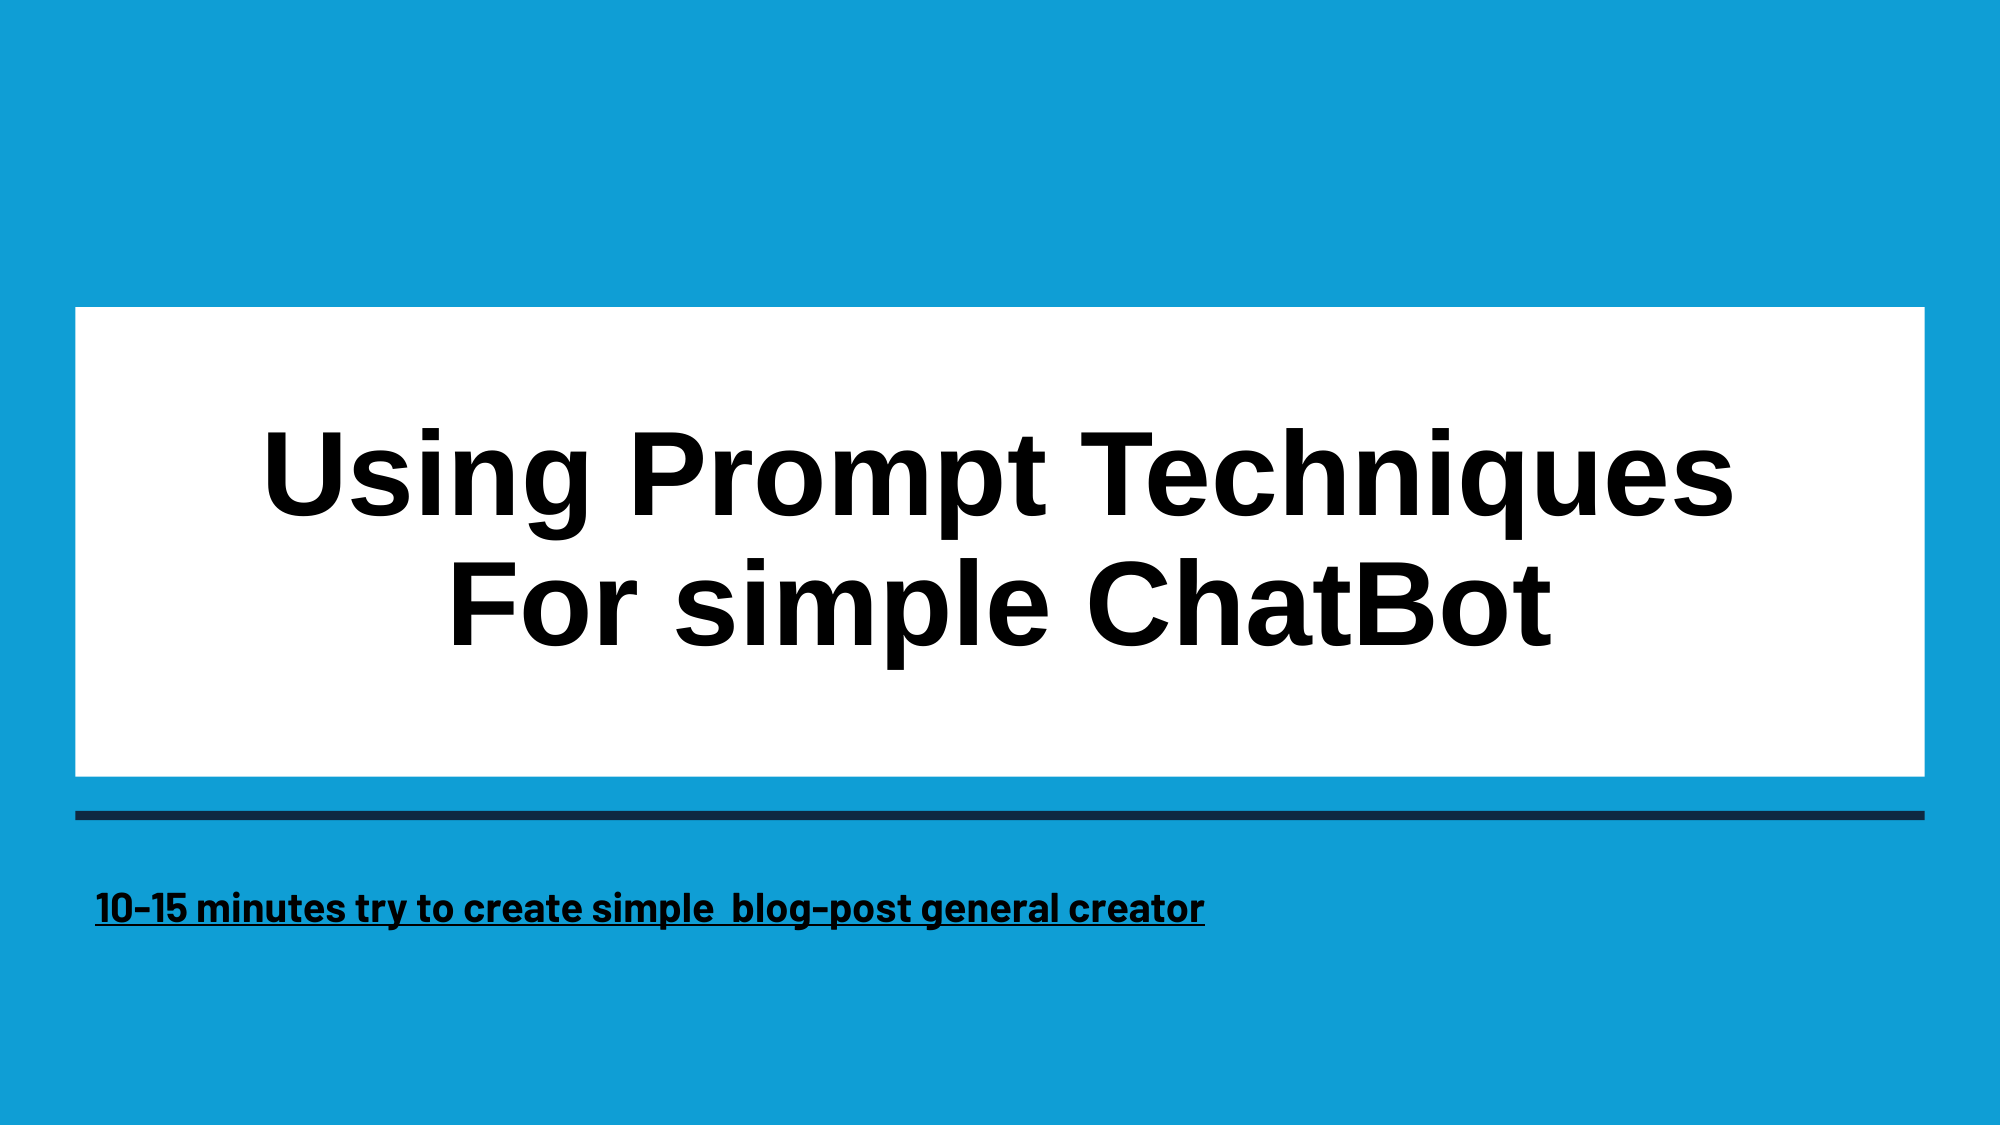

# Using Prompt Techniques
For simple ChatBot
10-15 minutes try to create simple  blog-post general creator